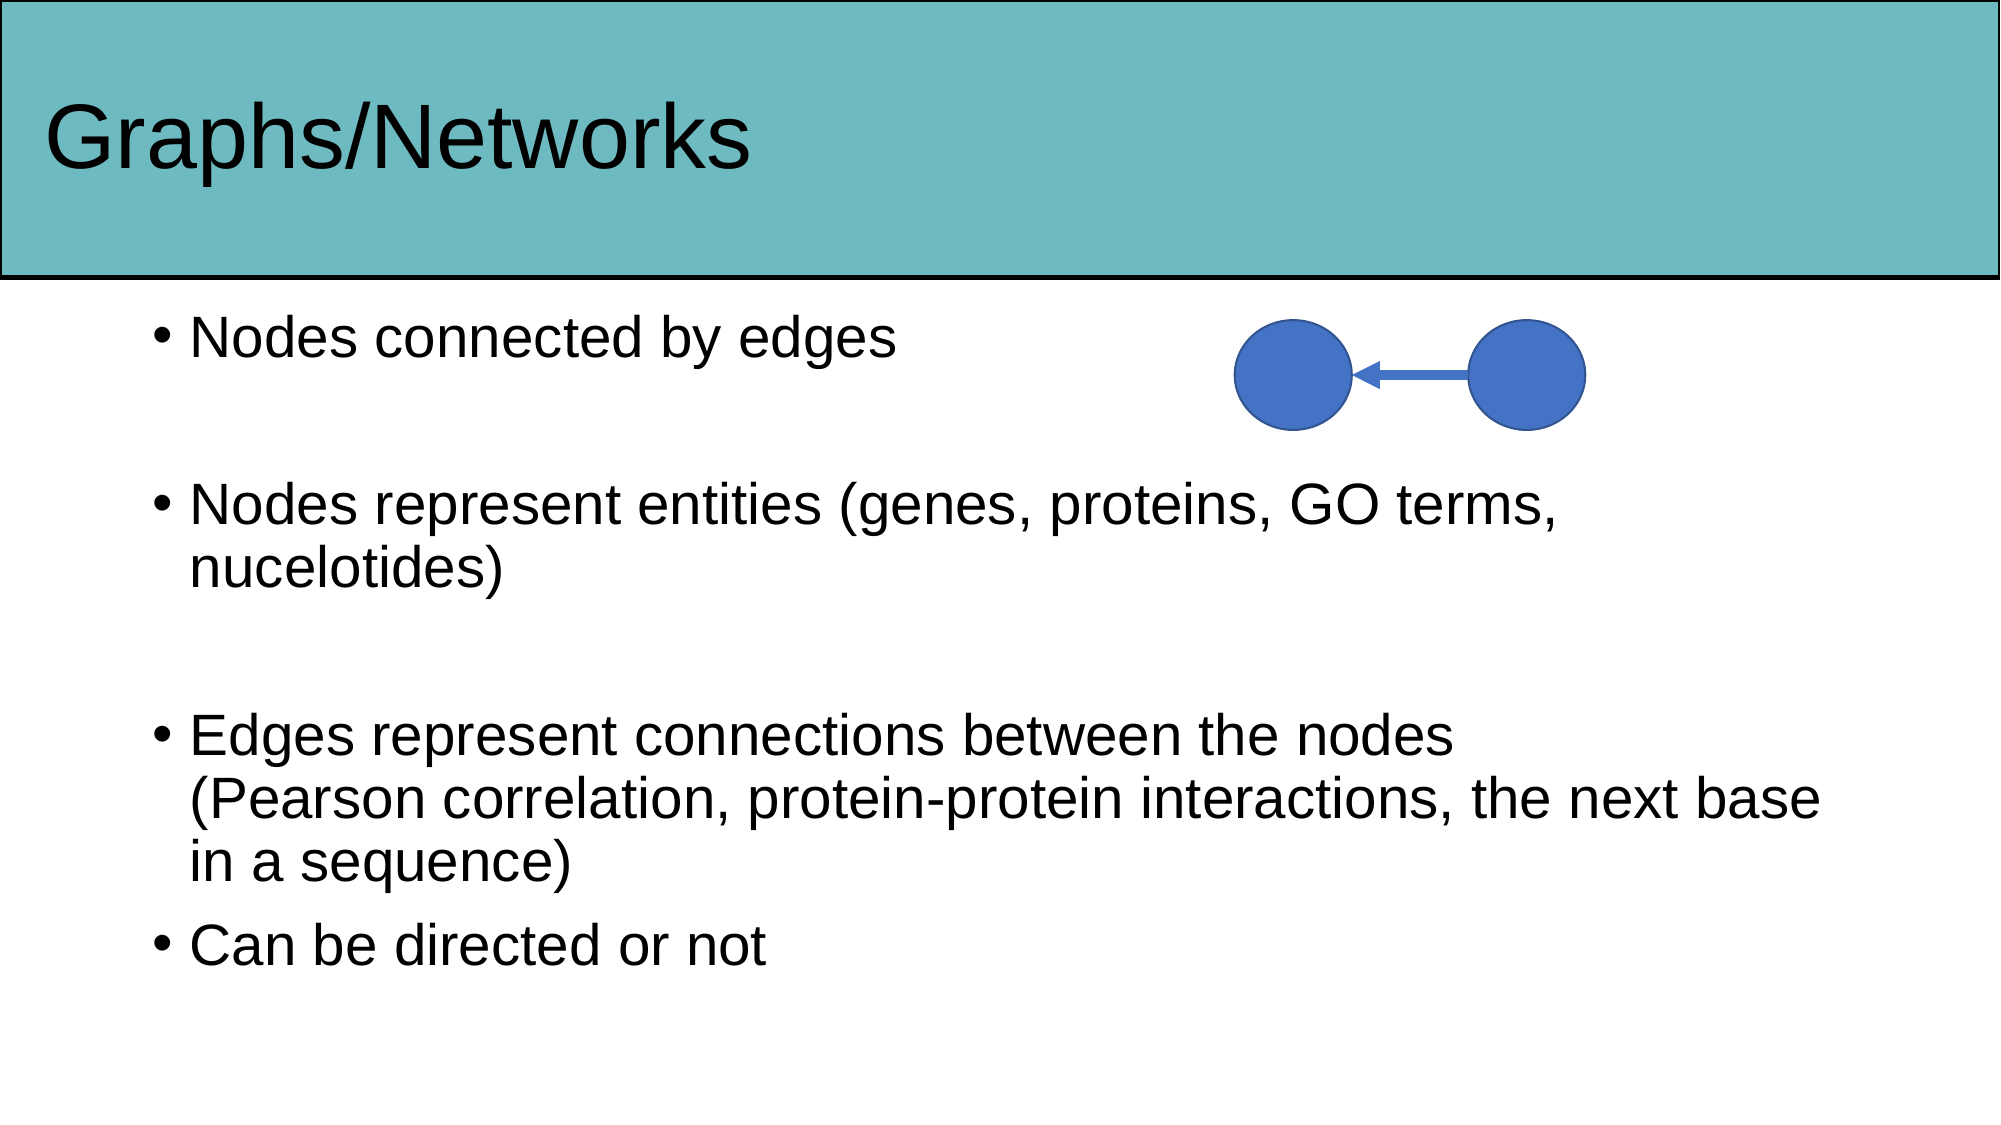

# Graphs/Networks
Nodes connected by edges

Nodes represent entities (genes, proteins, GO terms, nucelotides)

Edges represent connections between the nodes
(Pearson correlation, protein-protein interactions, the next base in a sequence)
Can be directed or not